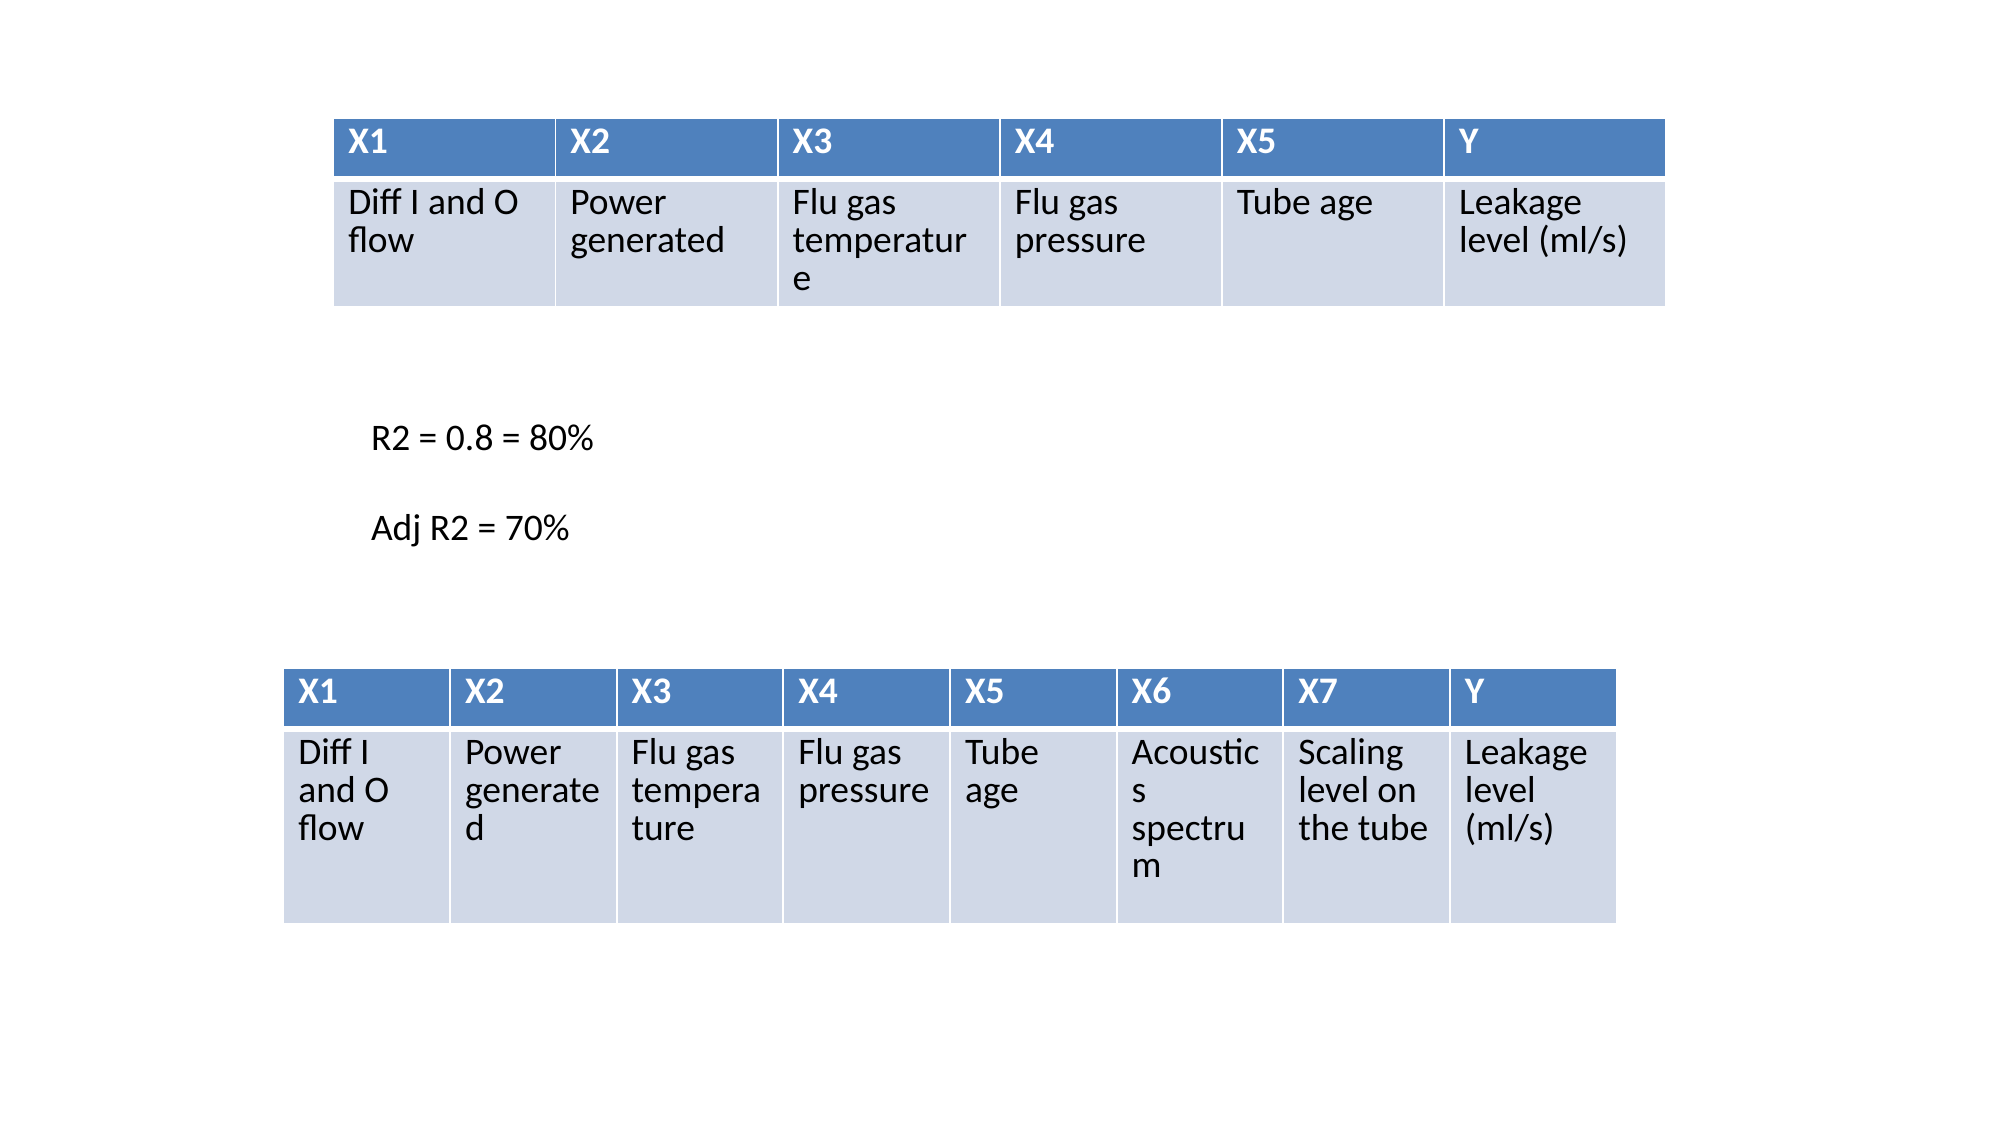

| X1 | X2 | X3 | X4 | X5 | Y |
| --- | --- | --- | --- | --- | --- |
| Diff I and O flow | Power generated | Flu gas temperature | Flu gas pressure | Tube age | Leakage level (ml/s) |
R2 = 0.8 = 80%

Adj R2 = 70%
| X1 | X2 | X3 | X4 | X5 | X6 | X7 | Y |
| --- | --- | --- | --- | --- | --- | --- | --- |
| Diff I and O flow | Power generated | Flu gas temperature | Flu gas pressure | Tube age | Acoustics spectrum | Scaling level on the tube | Leakage level (ml/s) |